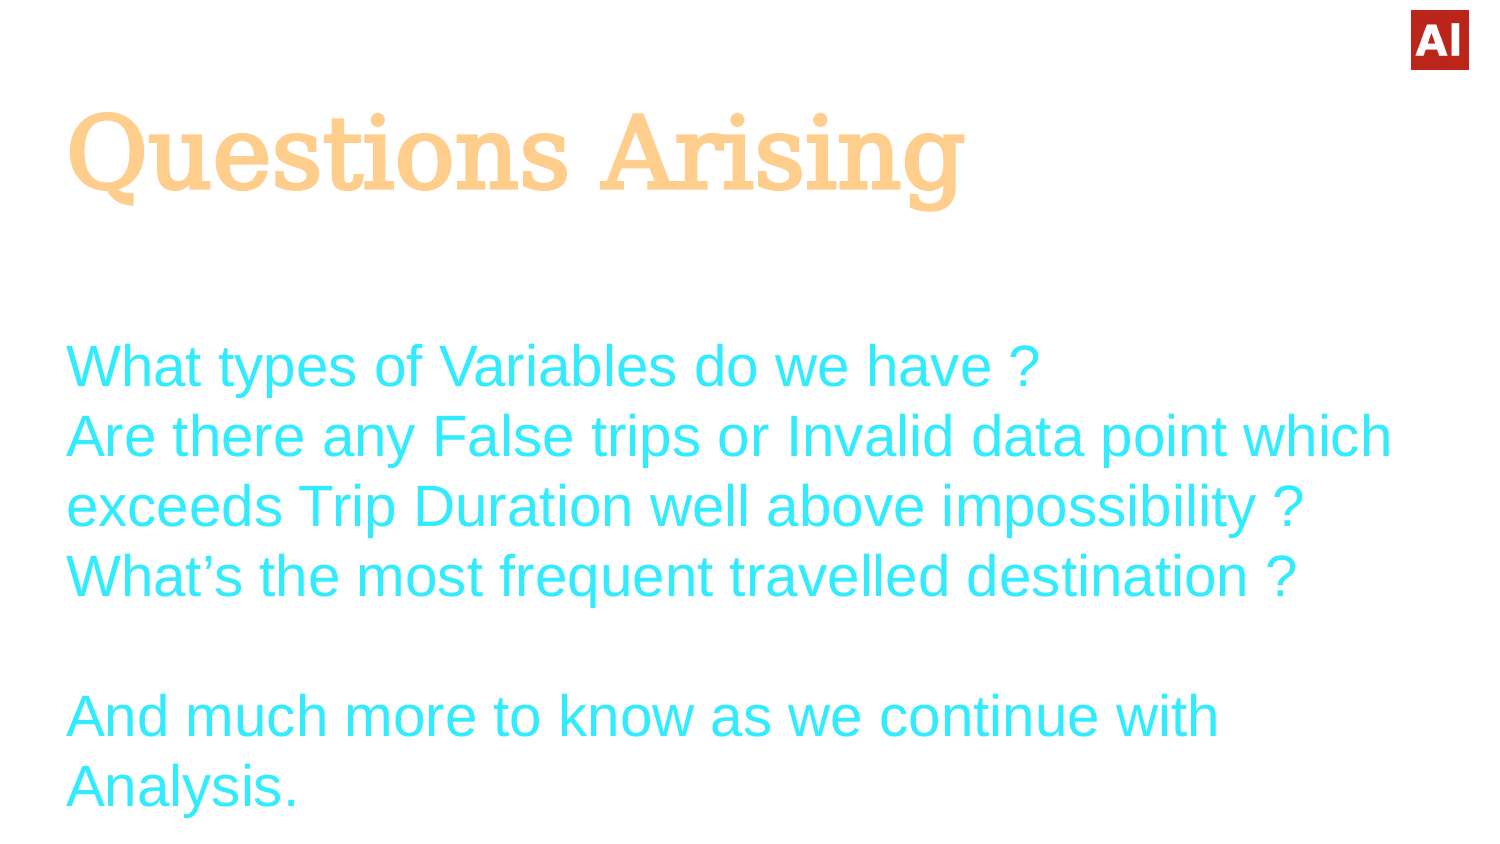

# Questions Arising What types of Variables do we have ? Are there any False trips or Invalid data point which exceeds Trip Duration well above impossibility ? What’s the most frequent travelled destination ? And much more to know as we continue with Analysis.